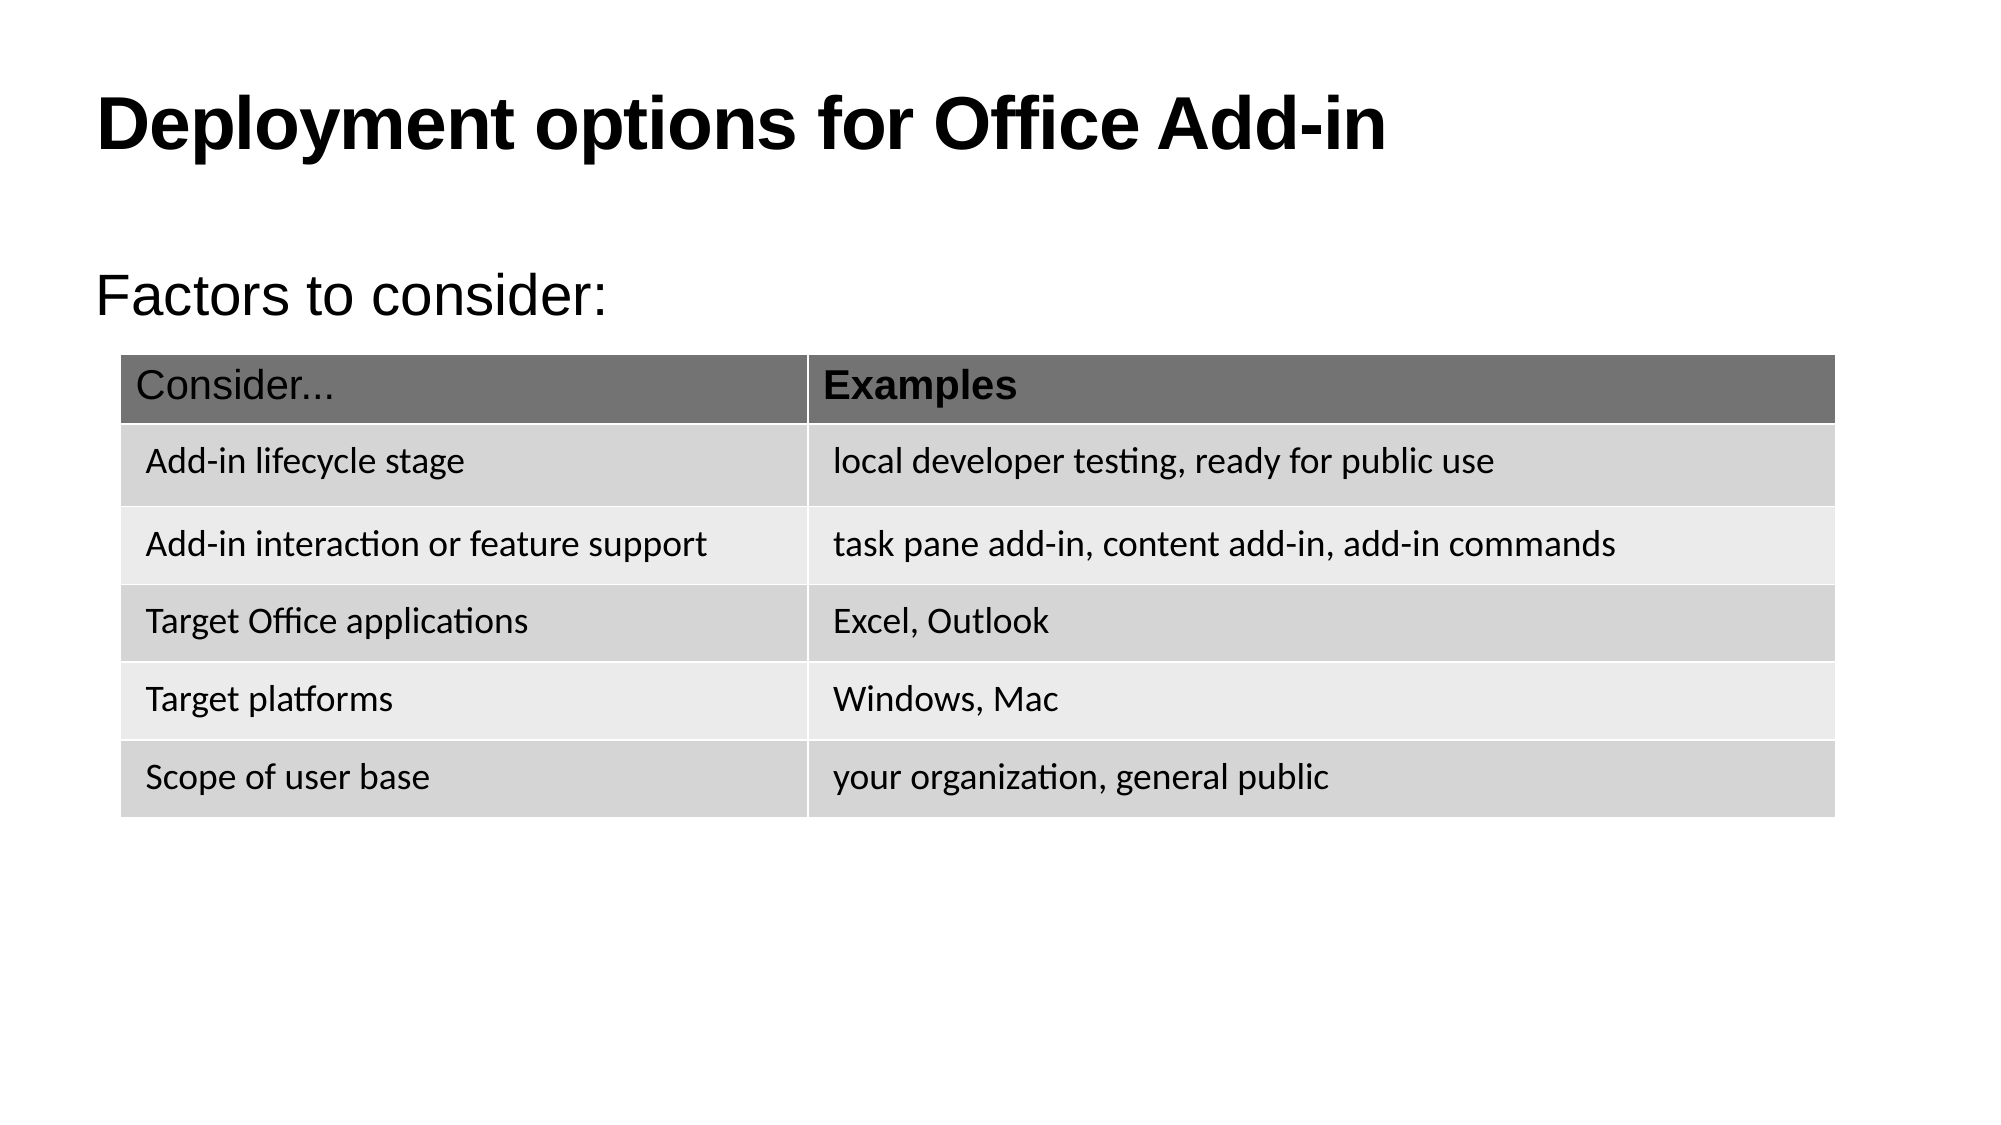

# Deployment options for Office Add-in
Factors to consider:
| Consider... | Examples |
| --- | --- |
| Add-in lifecycle stage | local developer testing, ready for public use |
| Add-in interaction or feature support | task pane add-in, content add-in, add-in commands |
| Target Office applications | Excel, Outlook |
| Target platforms | Windows, Mac |
| Scope of user base | your organization, general public |